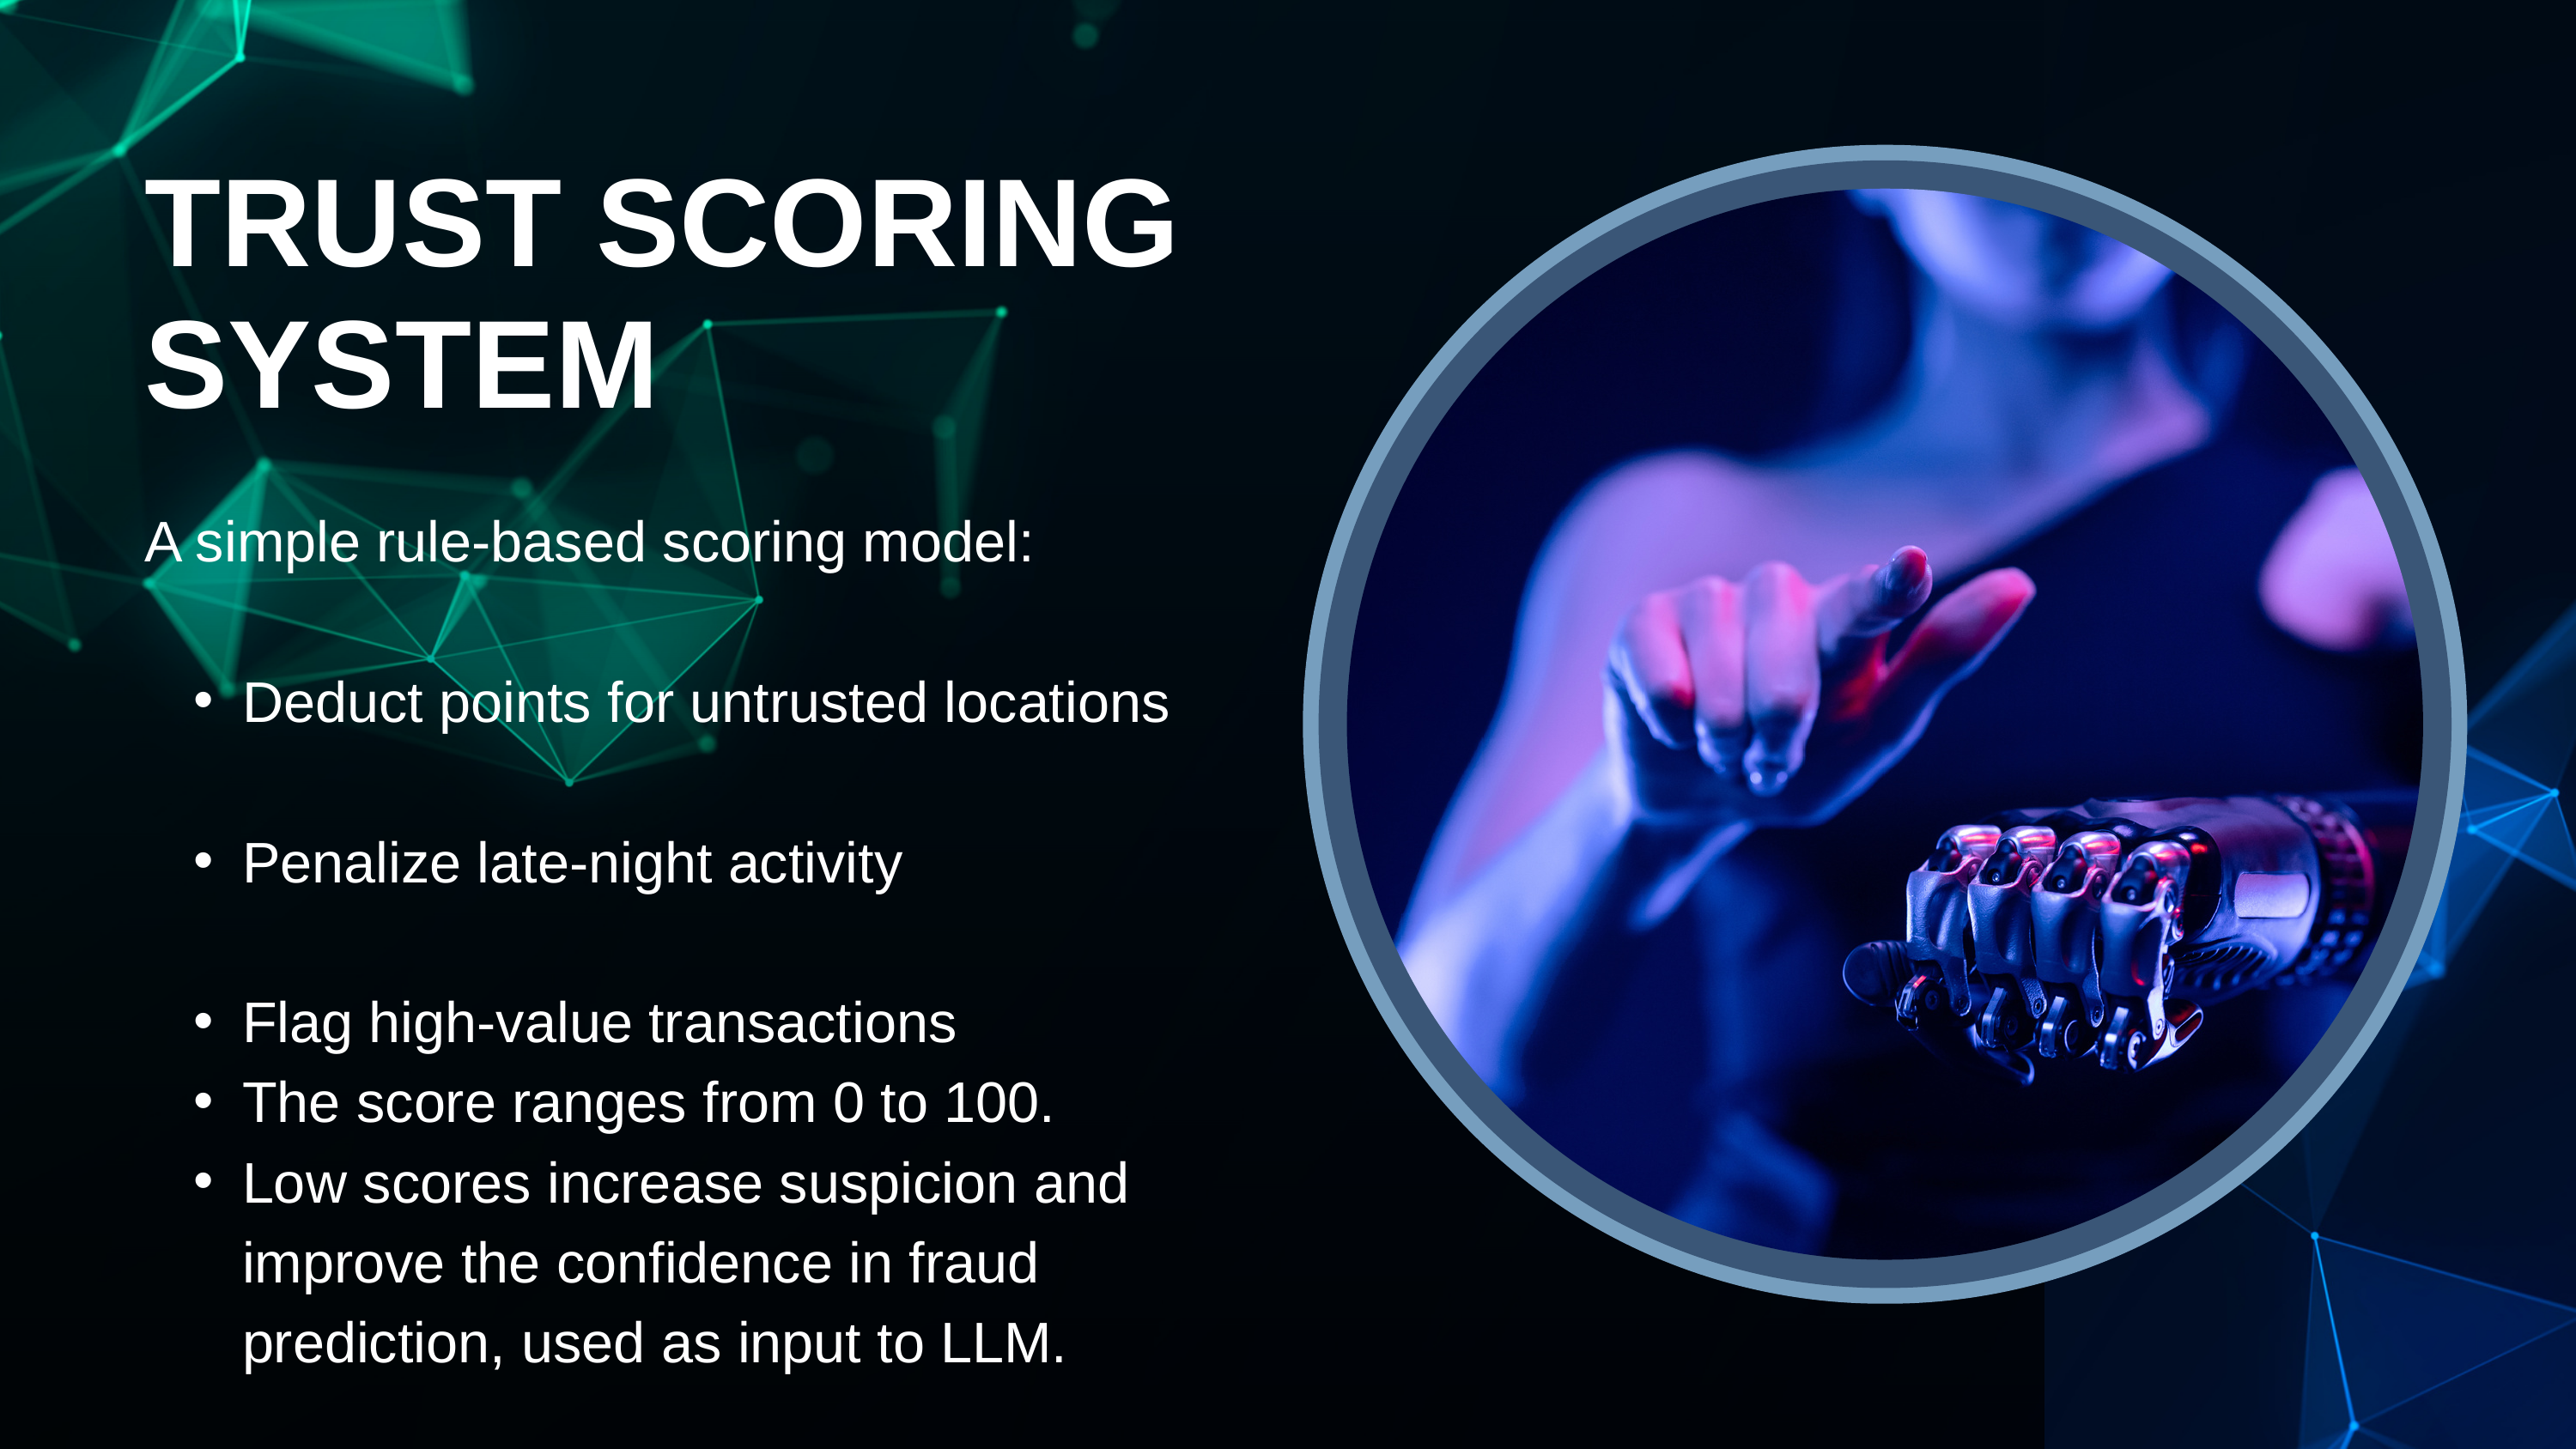

TRUST SCORING SYSTEM
A simple rule-based scoring model:

Deduct points for untrusted locations

Penalize late-night activity

Flag high-value transactions
The score ranges from 0 to 100.
Low scores increase suspicion and improve the confidence in fraud prediction, used as input to LLM.